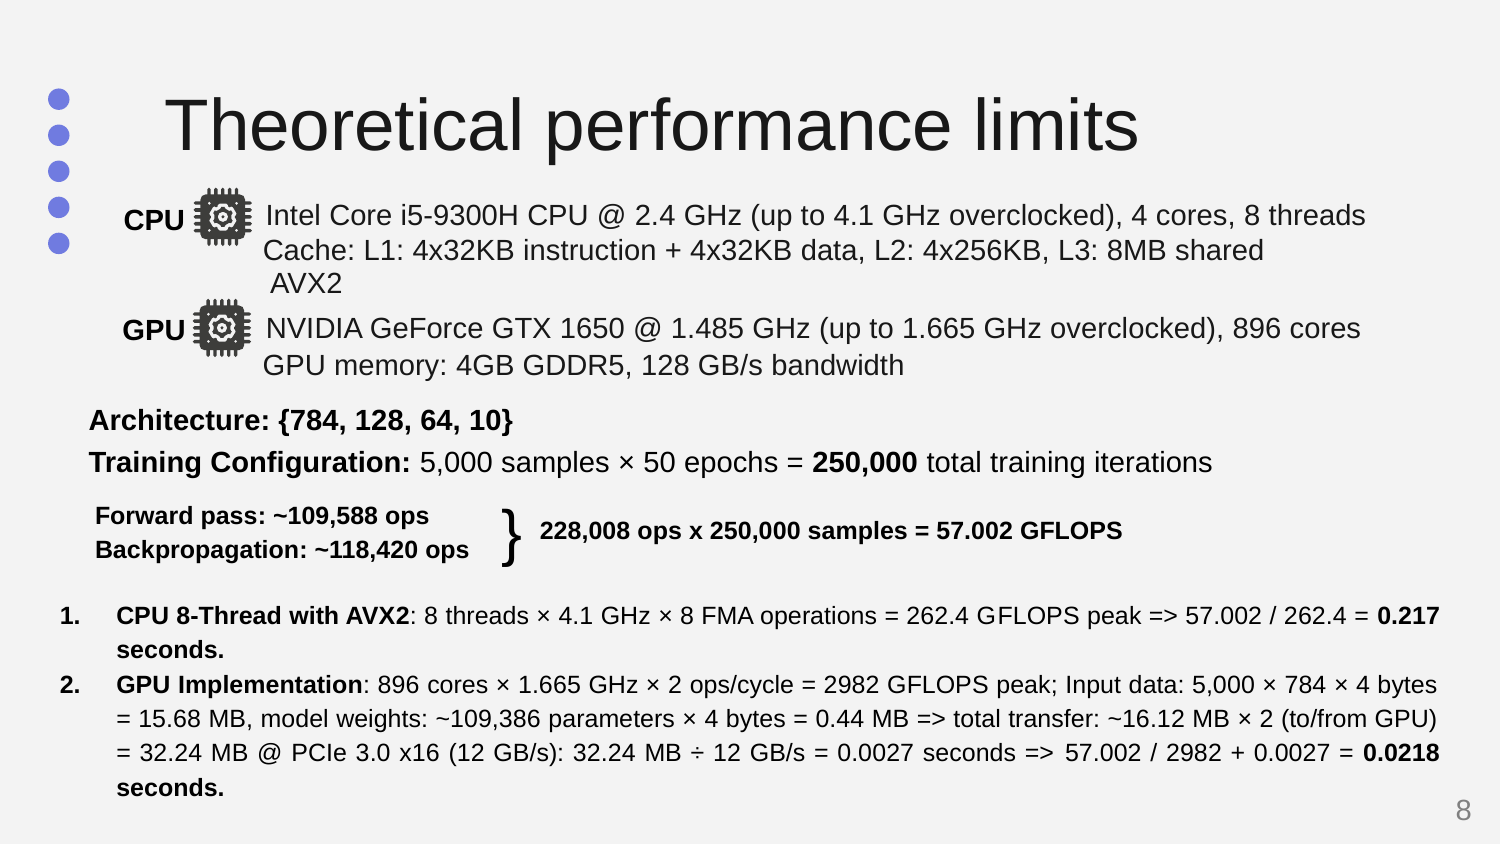

# Theoretical performance limits

CPU
Intel Core i5-9300H CPU @ 2.4 GHz (up to 4.1 GHz overclocked), 4 cores, 8 threads
Cache: L1: 4x32KB instruction + 4x32KB data, L2: 4x256KB, L3: 8MB shared
AVX2

GPU
NVIDIA GeForce GTX 1650 @ 1.485 GHz (up to 1.665 GHz overclocked), 896 cores
GPU memory: 4GB GDDR5, 128 GB/s bandwidth
Architecture: {784, 128, 64, 10}
Training Configuration: 5,000 samples × 50 epochs = 250,000 total training iterations
}
Forward pass: ~109,588 ops
Backpropagation: ~118,420 ops

228,008 ops x 250,000 samples = 57.002 GFLOPS

CPU 8-Thread with AVX2: 8 threads × 4.1 GHz × 8 FMA operations = 262.4 GFLOPS peak => 57.002 / 262.4 = 0.217 seconds.
GPU Implementation: 896 cores × 1.665 GHz × 2 ops/cycle = 2982 GFLOPS peak; Input data: 5,000 × 784 × 4 bytes = 15.68 MB, model weights: ~109,386 parameters × 4 bytes = 0.44 MB => total transfer: ~16.12 MB × 2 (to/from GPU) = 32.24 MB @ PCIe 3.0 x16 (12 GB/s): 32.24 MB ÷ 12 GB/s = 0.0027 seconds => 57.002 / 2982 + 0.0027 = 0.0218 seconds.
8